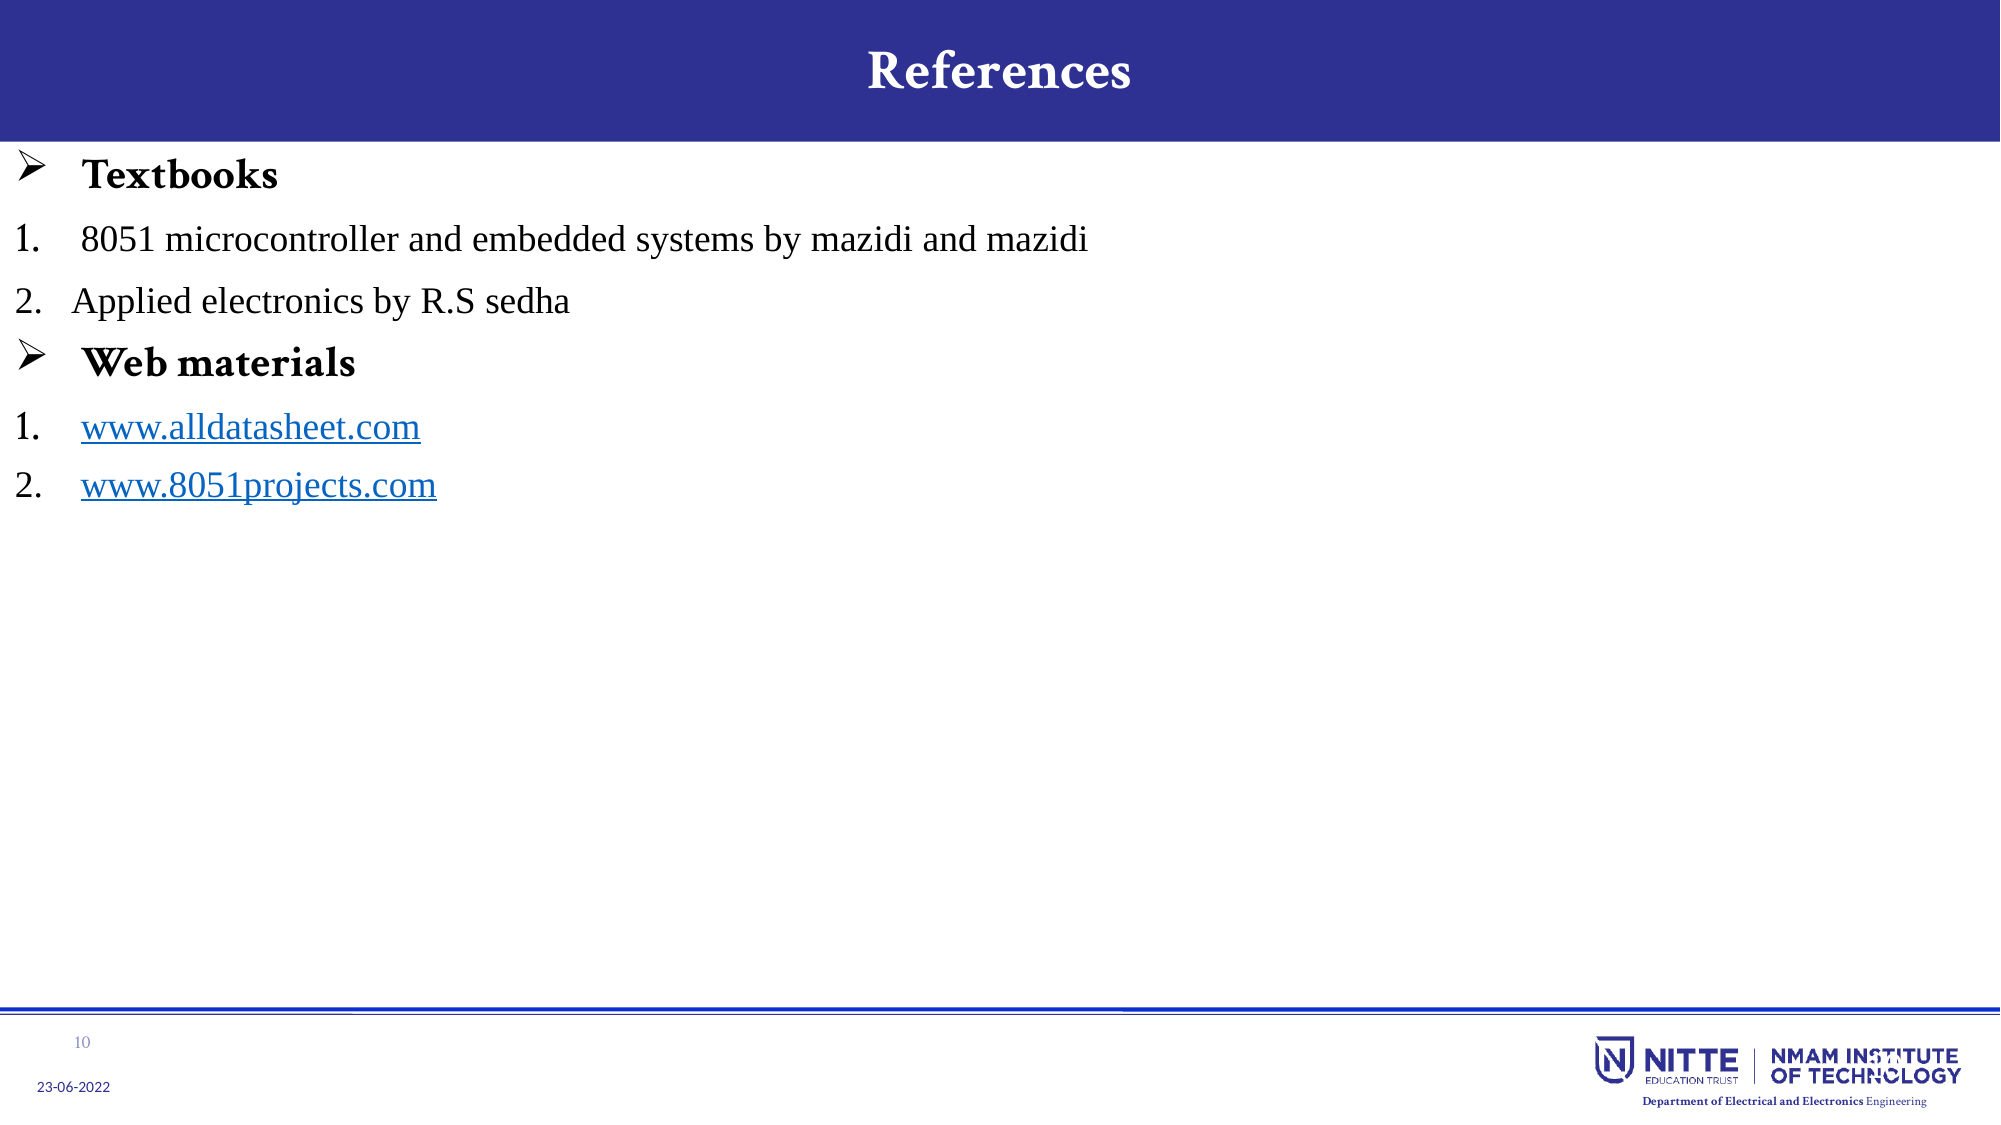

# References
Textbooks
 8051 microcontroller and embedded systems by mazidi and mazidi
Applied electronics by R.S sedha
Web materials
 www.alldatasheet.com
 www.8051projects.com

10